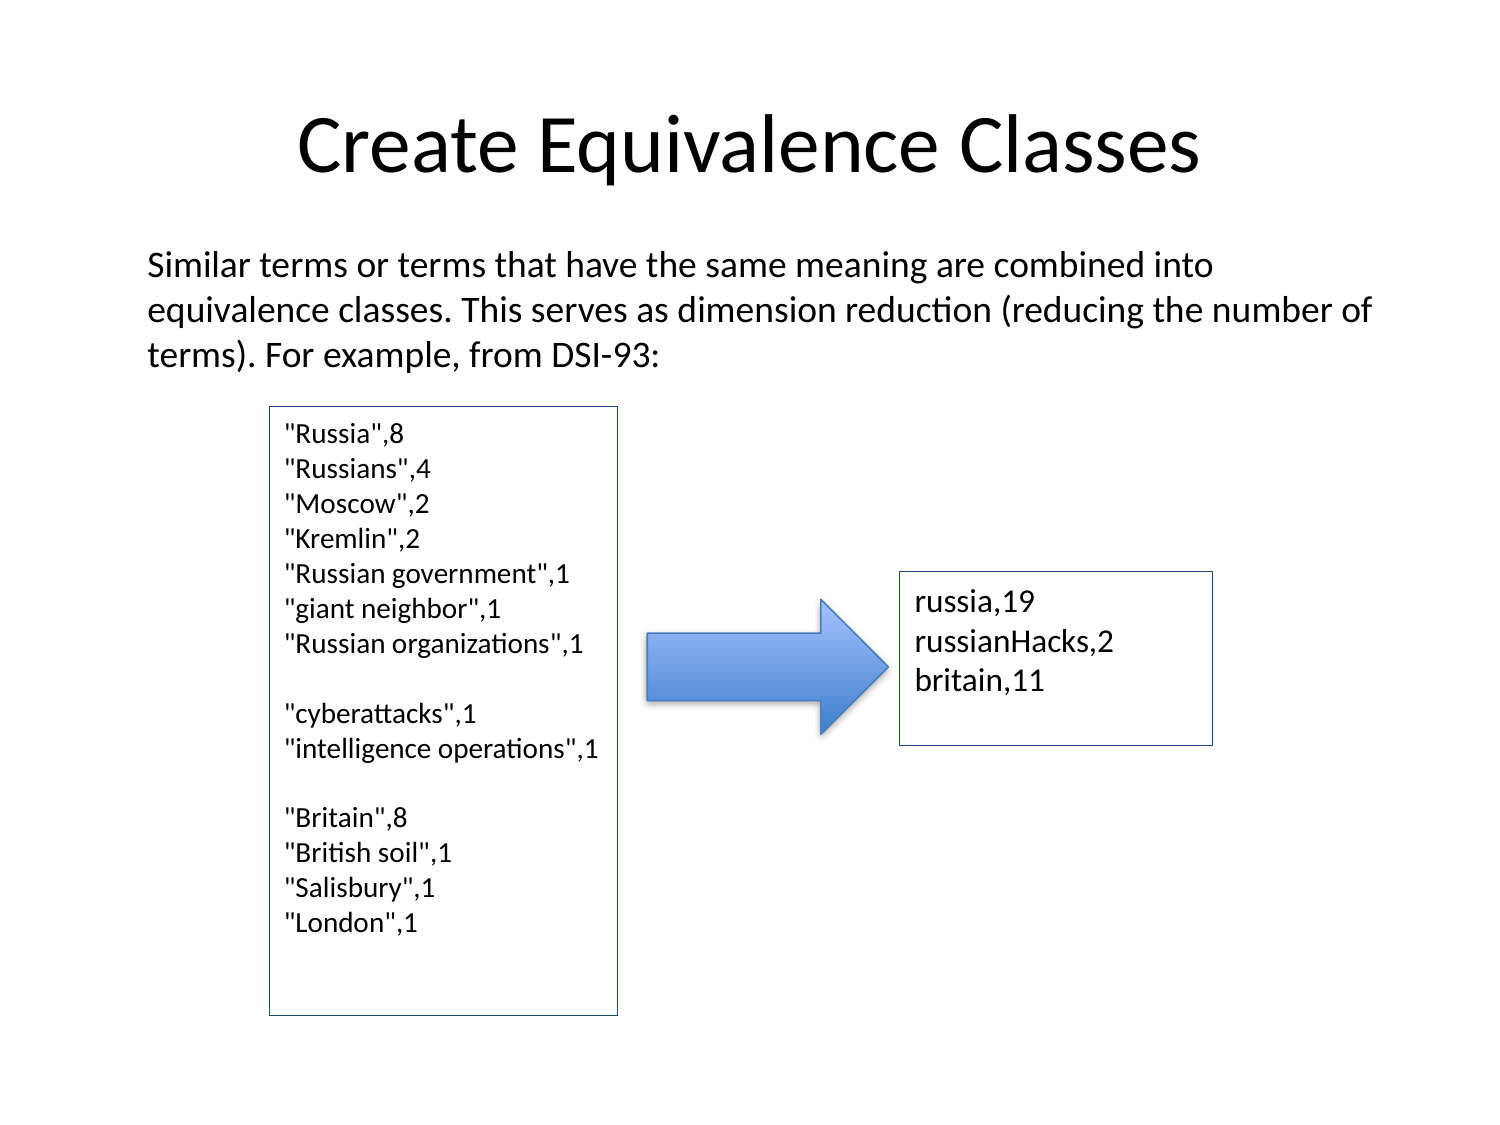

# Create Equivalence Classes
Similar terms or terms that have the same meaning are combined into equivalence classes. This serves as dimension reduction (reducing the number of terms). For example, from DSI-93:
"Russia",8
"Russians",4
"Moscow",2
"Kremlin",2
"Russian government",1
"giant neighbor",1
"Russian organizations",1

"cyberattacks",1
"intelligence operations",1

"Britain",8
"British soil",1
"Salisbury",1
"London",1

russia,19
russianHacks,2
britain,11